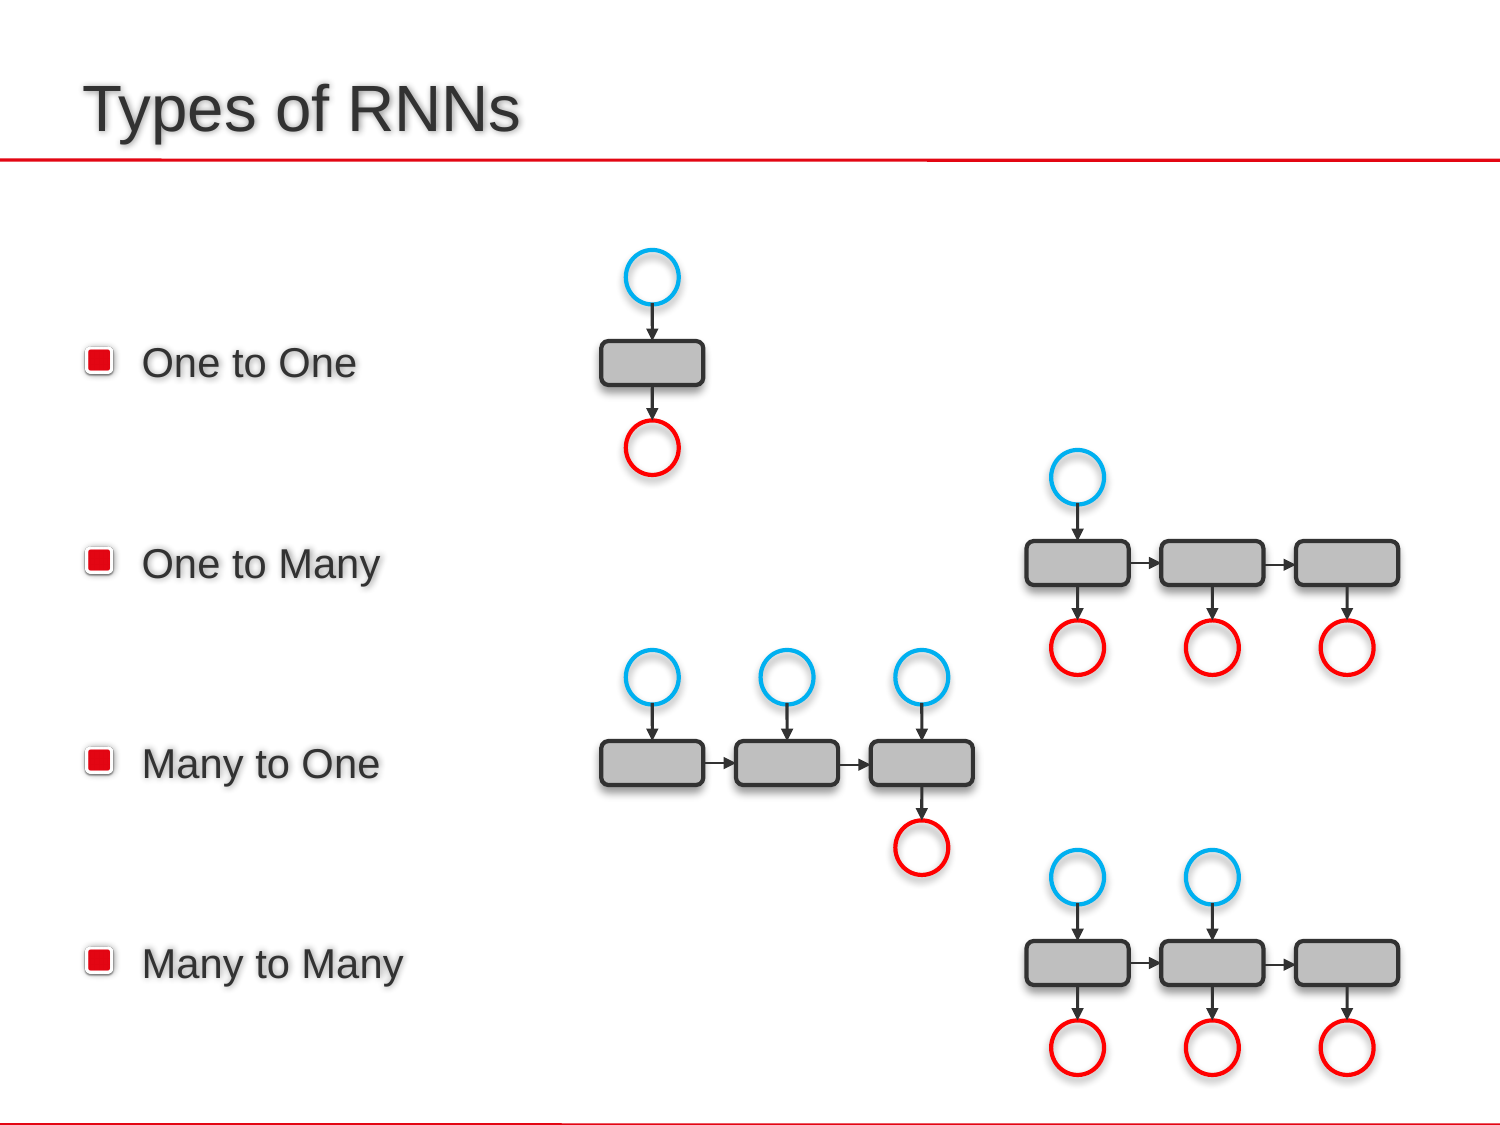

# Types of RNNs

One to One

One to Many

Many to One

Many to Many